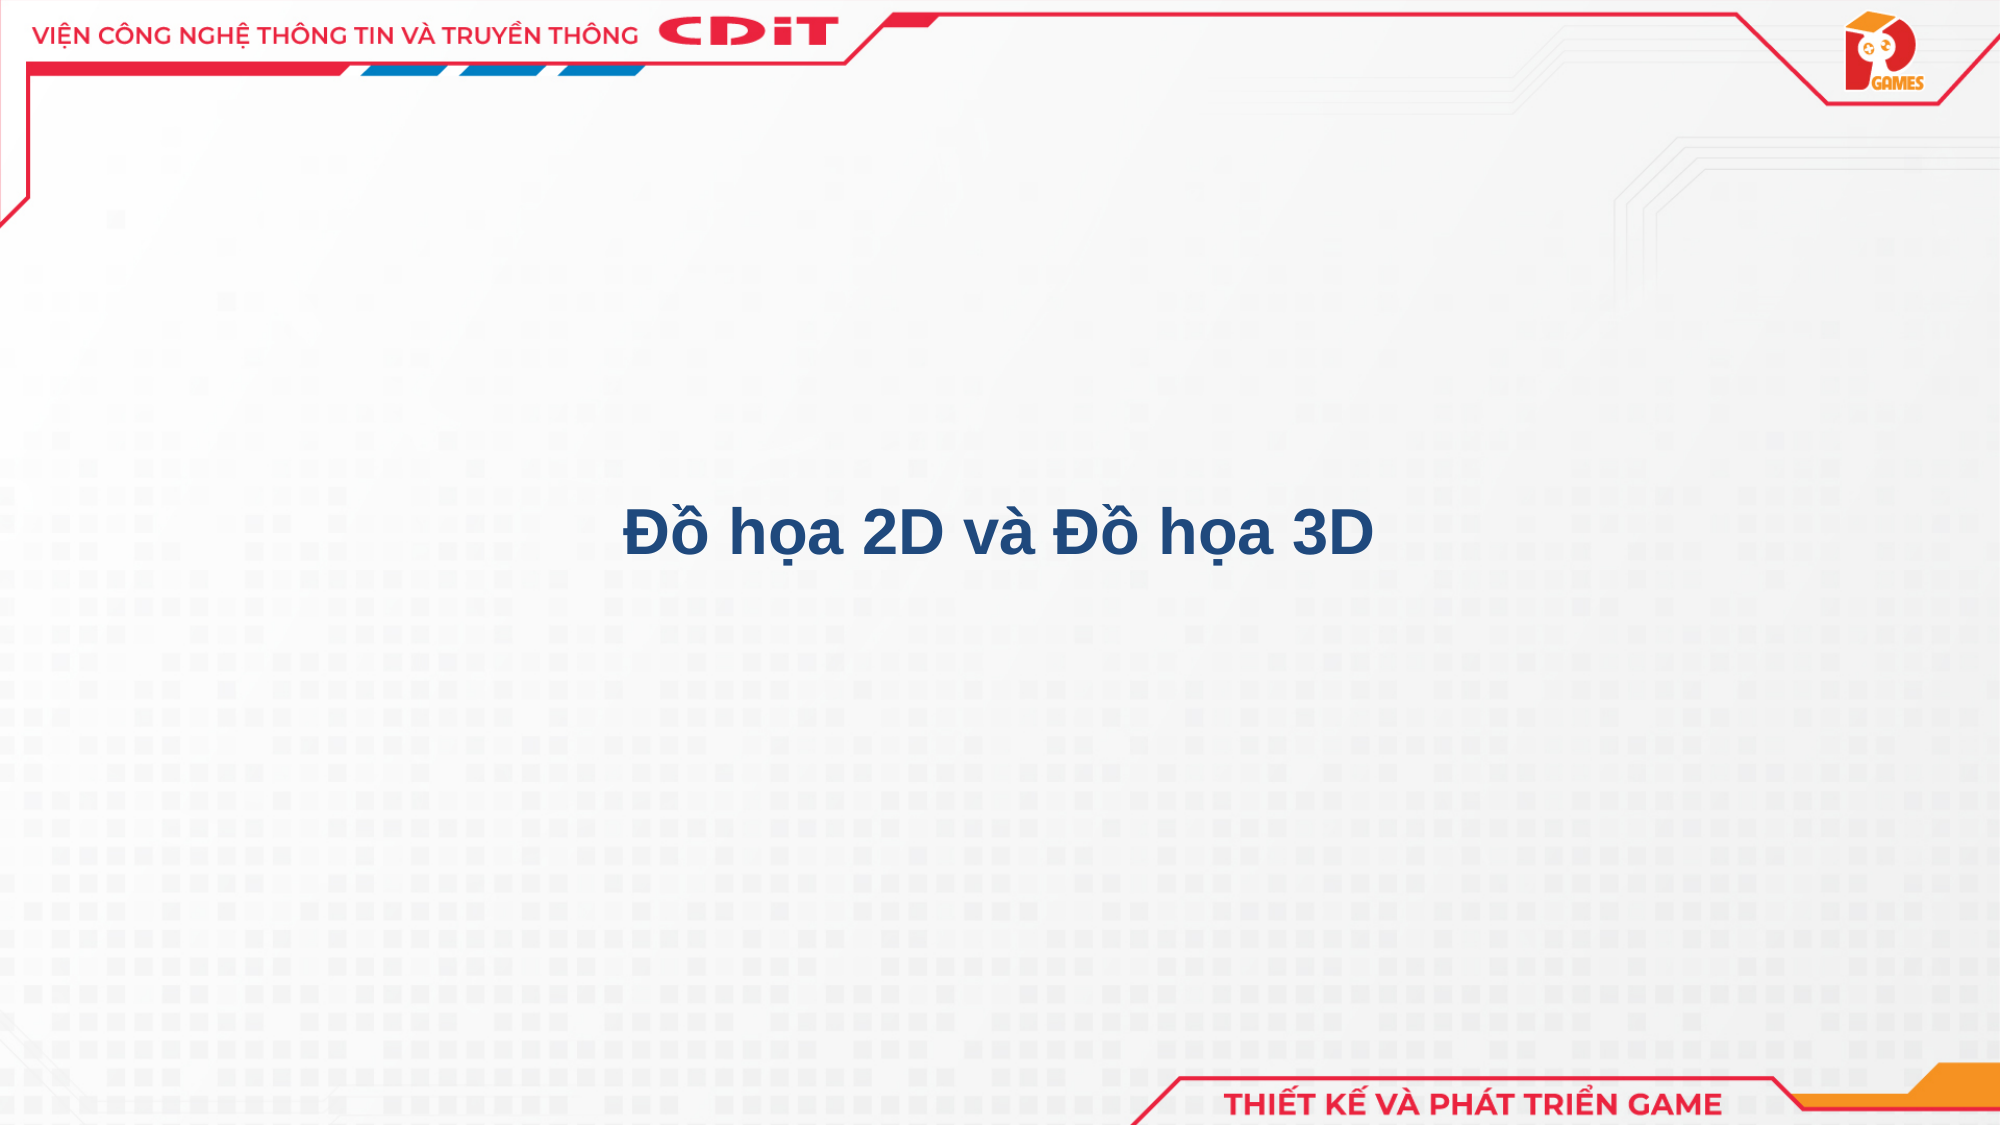

Đồ họa 2D và Đồ họa 3D